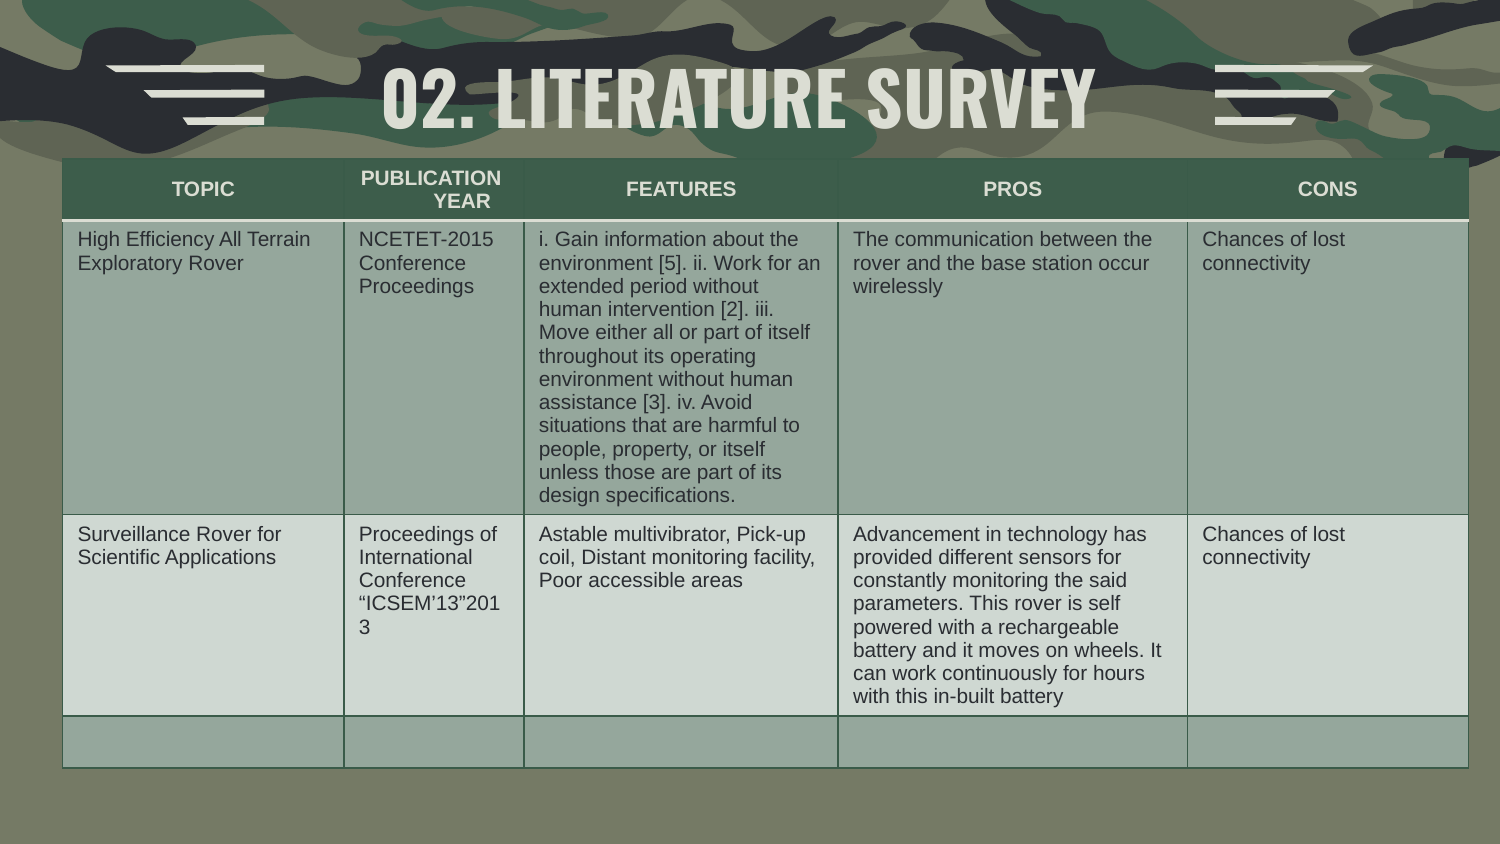

02. LITERATURE SURVEY

| TOPIC | PUBLICATION YEAR | FEATURES | PROS | CONS |
| --- | --- | --- | --- | --- |
| High Efficiency All Terrain Exploratory Rover | NCETET-2015 Conference Proceedings | i. Gain information about the environment [5]. ii. Work for an extended period without human intervention [2]. iii. Move either all or part of itself throughout its operating environment without human assistance [3]. iv. Avoid situations that are harmful to people, property, or itself unless those are part of its design specifications. | The communication between the rover and the base station occur wirelessly | Chances of lost connectivity |
| Surveillance Rover for Scientific Applications | Proceedings of International Conference “ICSEM’13”2013 | Astable multivibrator, Pick-up coil, Distant monitoring facility, Poor accessible areas | Advancement in technology has provided different sensors for constantly monitoring the said parameters. This rover is self powered with a rechargeable battery and it moves on wheels. It can work continuously for hours with this in-built battery | Chances of lost connectivity |
|  |  |  |  |  |